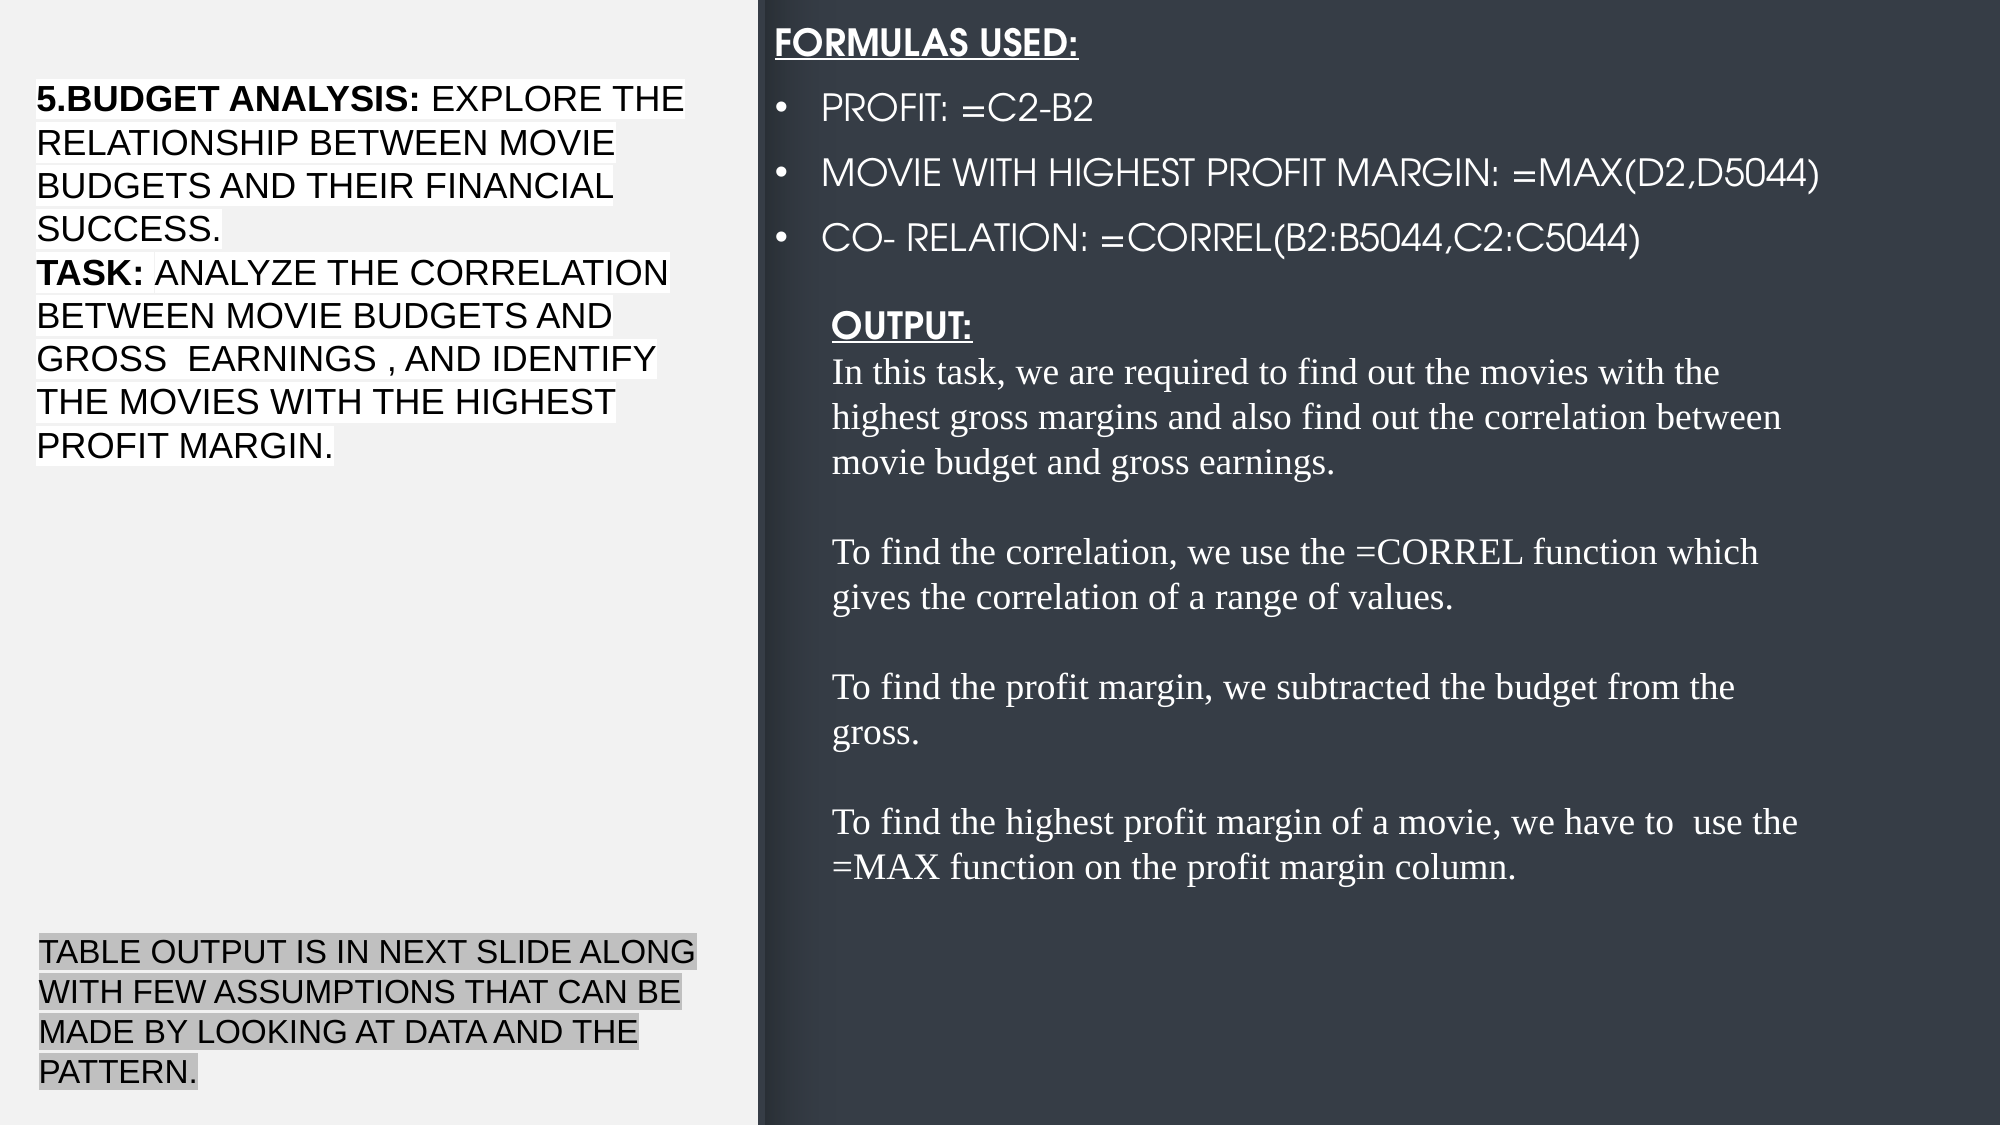

FORMULAS USED:
PROFIT: =C2-B2
MOVIE WITH HIGHEST PROFIT MARGIN: =MAX(D2,D5044)
CO- RELATION: =CORREL(B2:B5044,C2:C5044)
# 5.Budget Analysis: Explore the relationship between movie budgets and their financial success. Task: Analyze the correlation between movie budgets and gross  earnings , and identify the movies with the highest profit margin.
OUTPUT:
In this task, we are required to find out the movies with the highest gross margins and also find out the correlation between movie budget and gross earnings.
To find the correlation, we use the =CORREL function which gives the correlation of a range of values.
To find the profit margin, we subtracted the budget from the gross.
To find the highest profit margin of a movie, we have to  use the =MAX function on the profit margin column.

TABLE OUTPUT IS IN NEXT SLIDE ALONG WITH FEW ASSUMPTIONS THAT CAN BE MADE BY LOOKING AT DATA AND THE PATTERN.